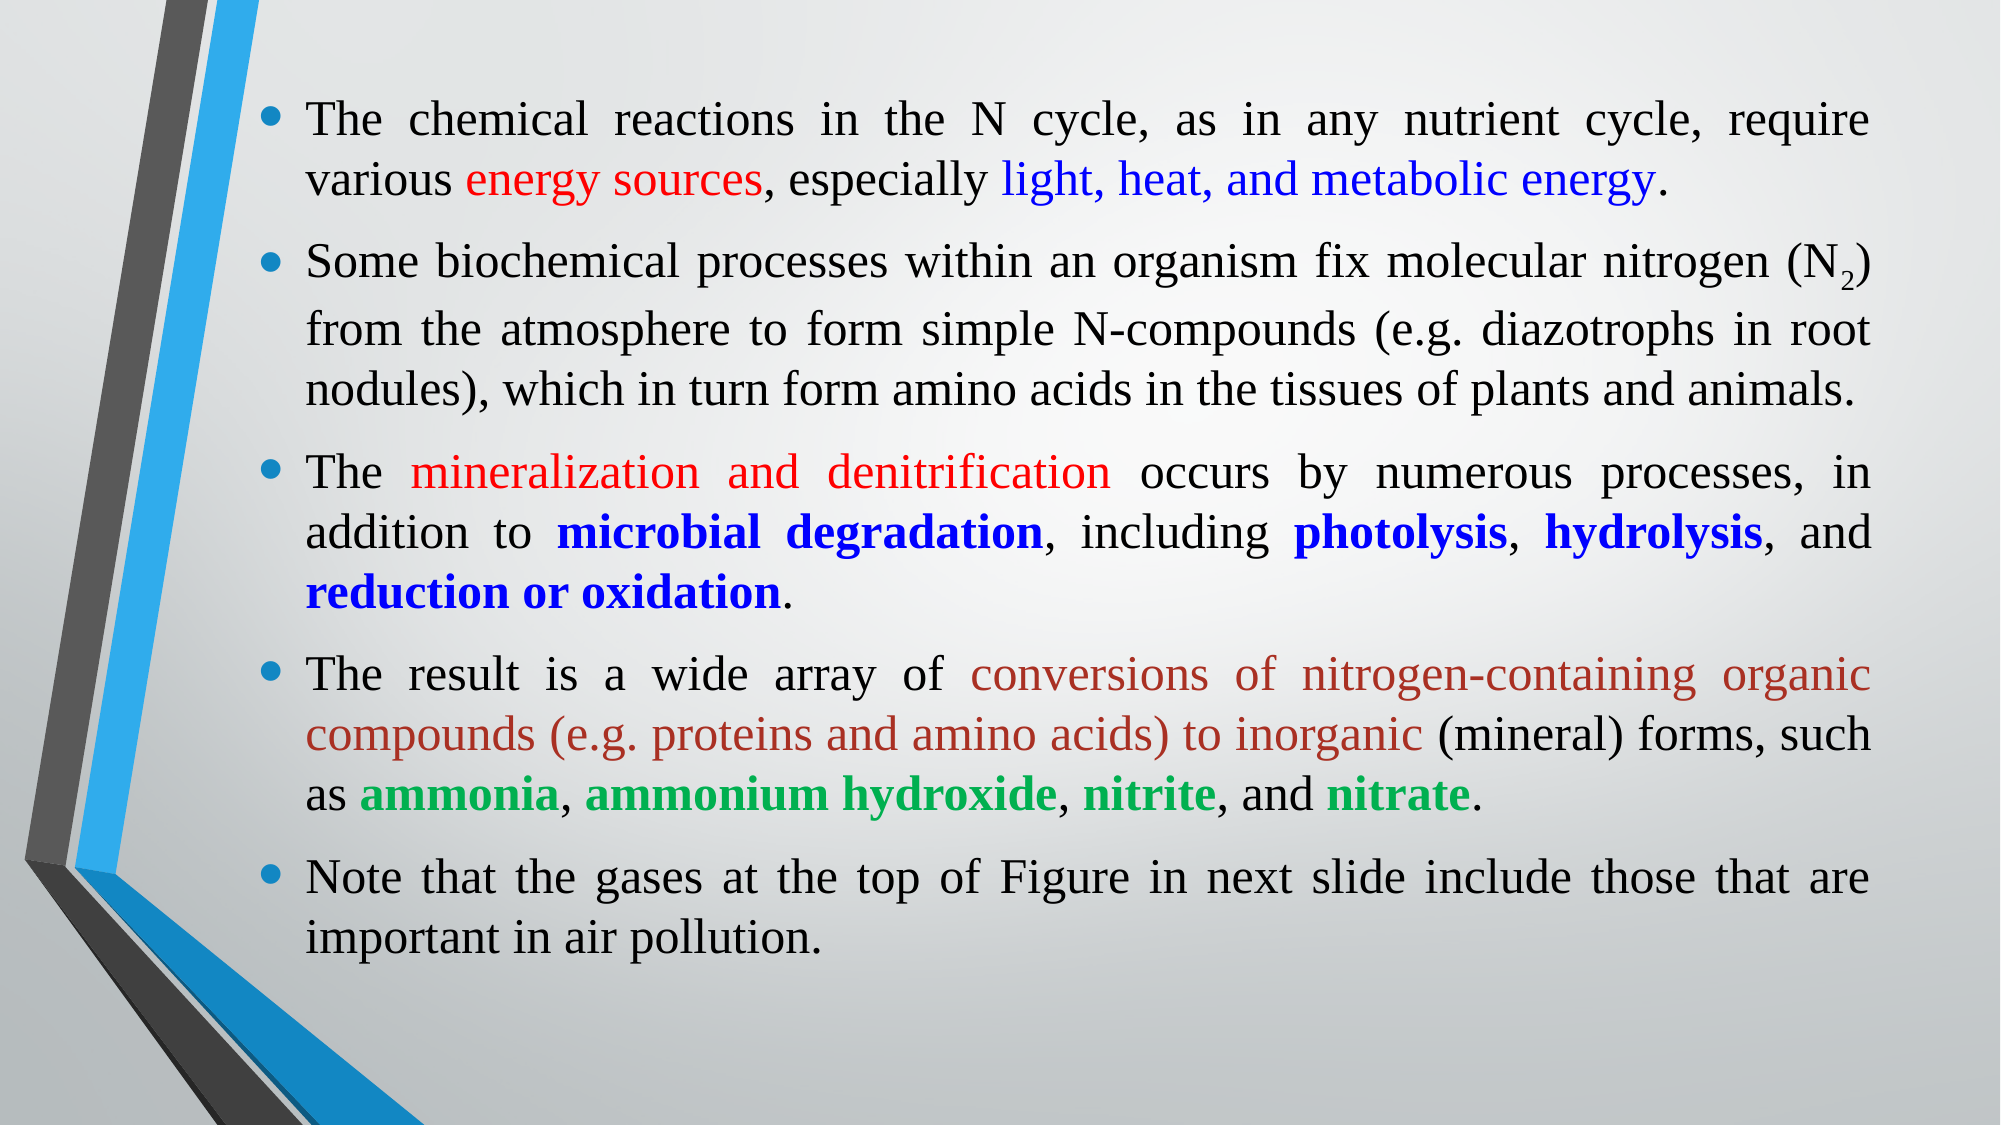

The chemical reactions in the N cycle, as in any nutrient cycle, require various energy sources, especially light, heat, and metabolic energy.
Some biochemical processes within an organism fix molecular nitrogen (N2) from the atmosphere to form simple N-compounds (e.g. diazotrophs in root nodules), which in turn form amino acids in the tissues of plants and animals.
The mineralization and denitrification occurs by numerous processes, in addition to microbial degradation, including photolysis, hydrolysis, and reduction or oxidation.
The result is a wide array of conversions of nitrogen-containing organic compounds (e.g. proteins and amino acids) to inorganic (mineral) forms, such as ammonia, ammonium hydroxide, nitrite, and nitrate.
Note that the gases at the top of Figure in next slide include those that are important in air pollution.